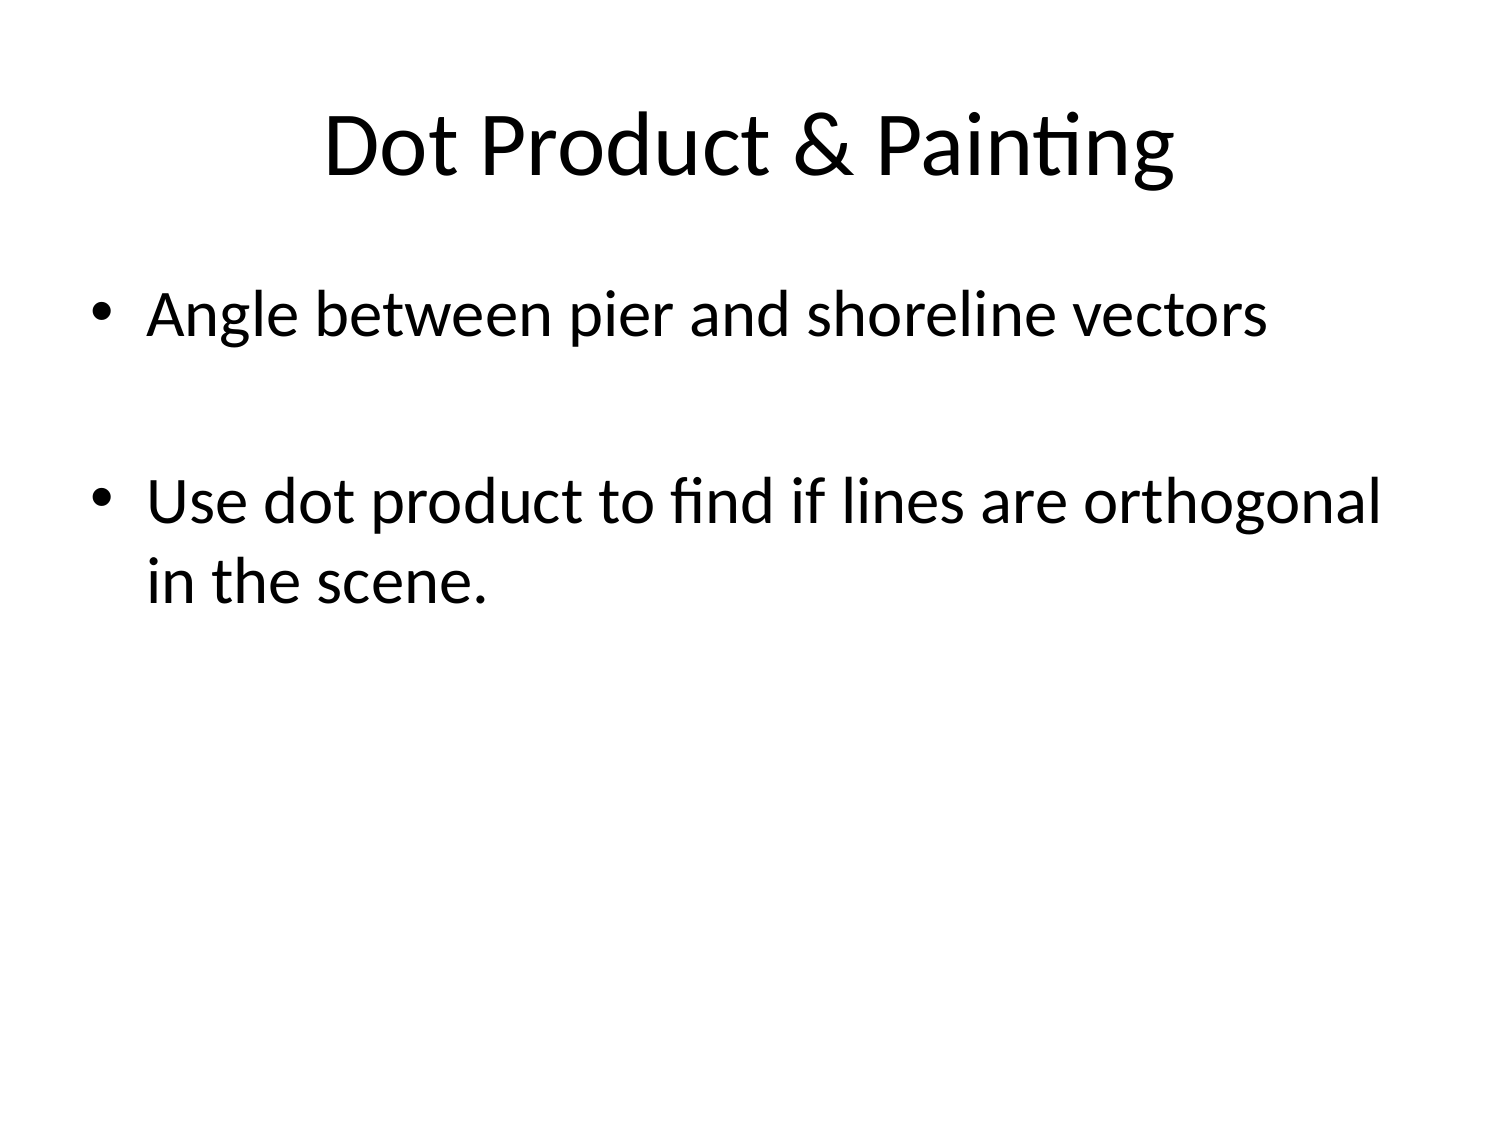

# Dot Product & Painting
Angle between pier and shoreline vectors

Use dot product to find if lines are orthogonal in the scene.